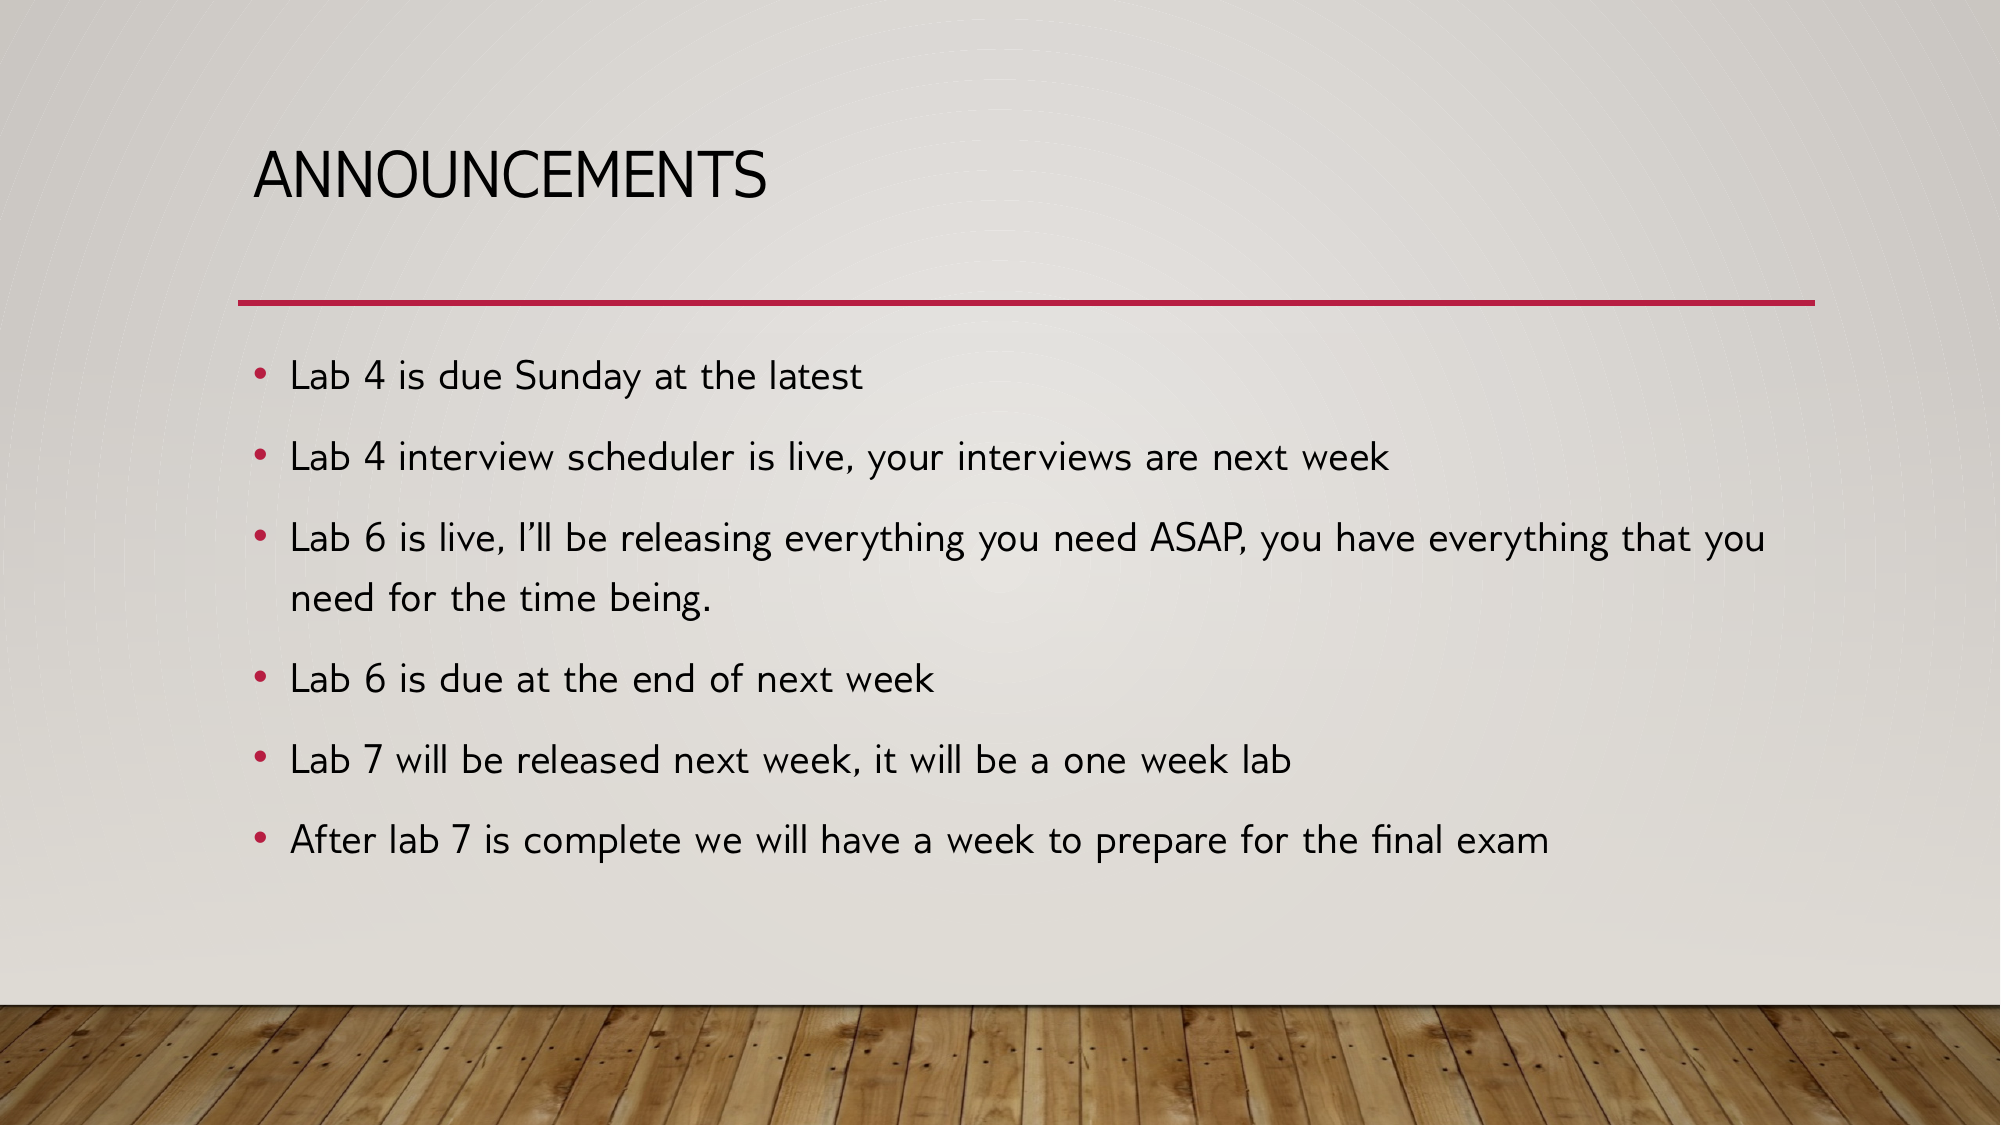

# ANNOUNCEMENTS
Lab 4 is due Sunday at the latest
Lab 4 interview scheduler is live, your interviews are next week
Lab 6 is live, I’ll be releasing everything you need ASAP, you have everything that you need for the time being.
Lab 6 is due at the end of next week
Lab 7 will be released next week, it will be a one week lab
After lab 7 is complete we will have a week to prepare for the final exam